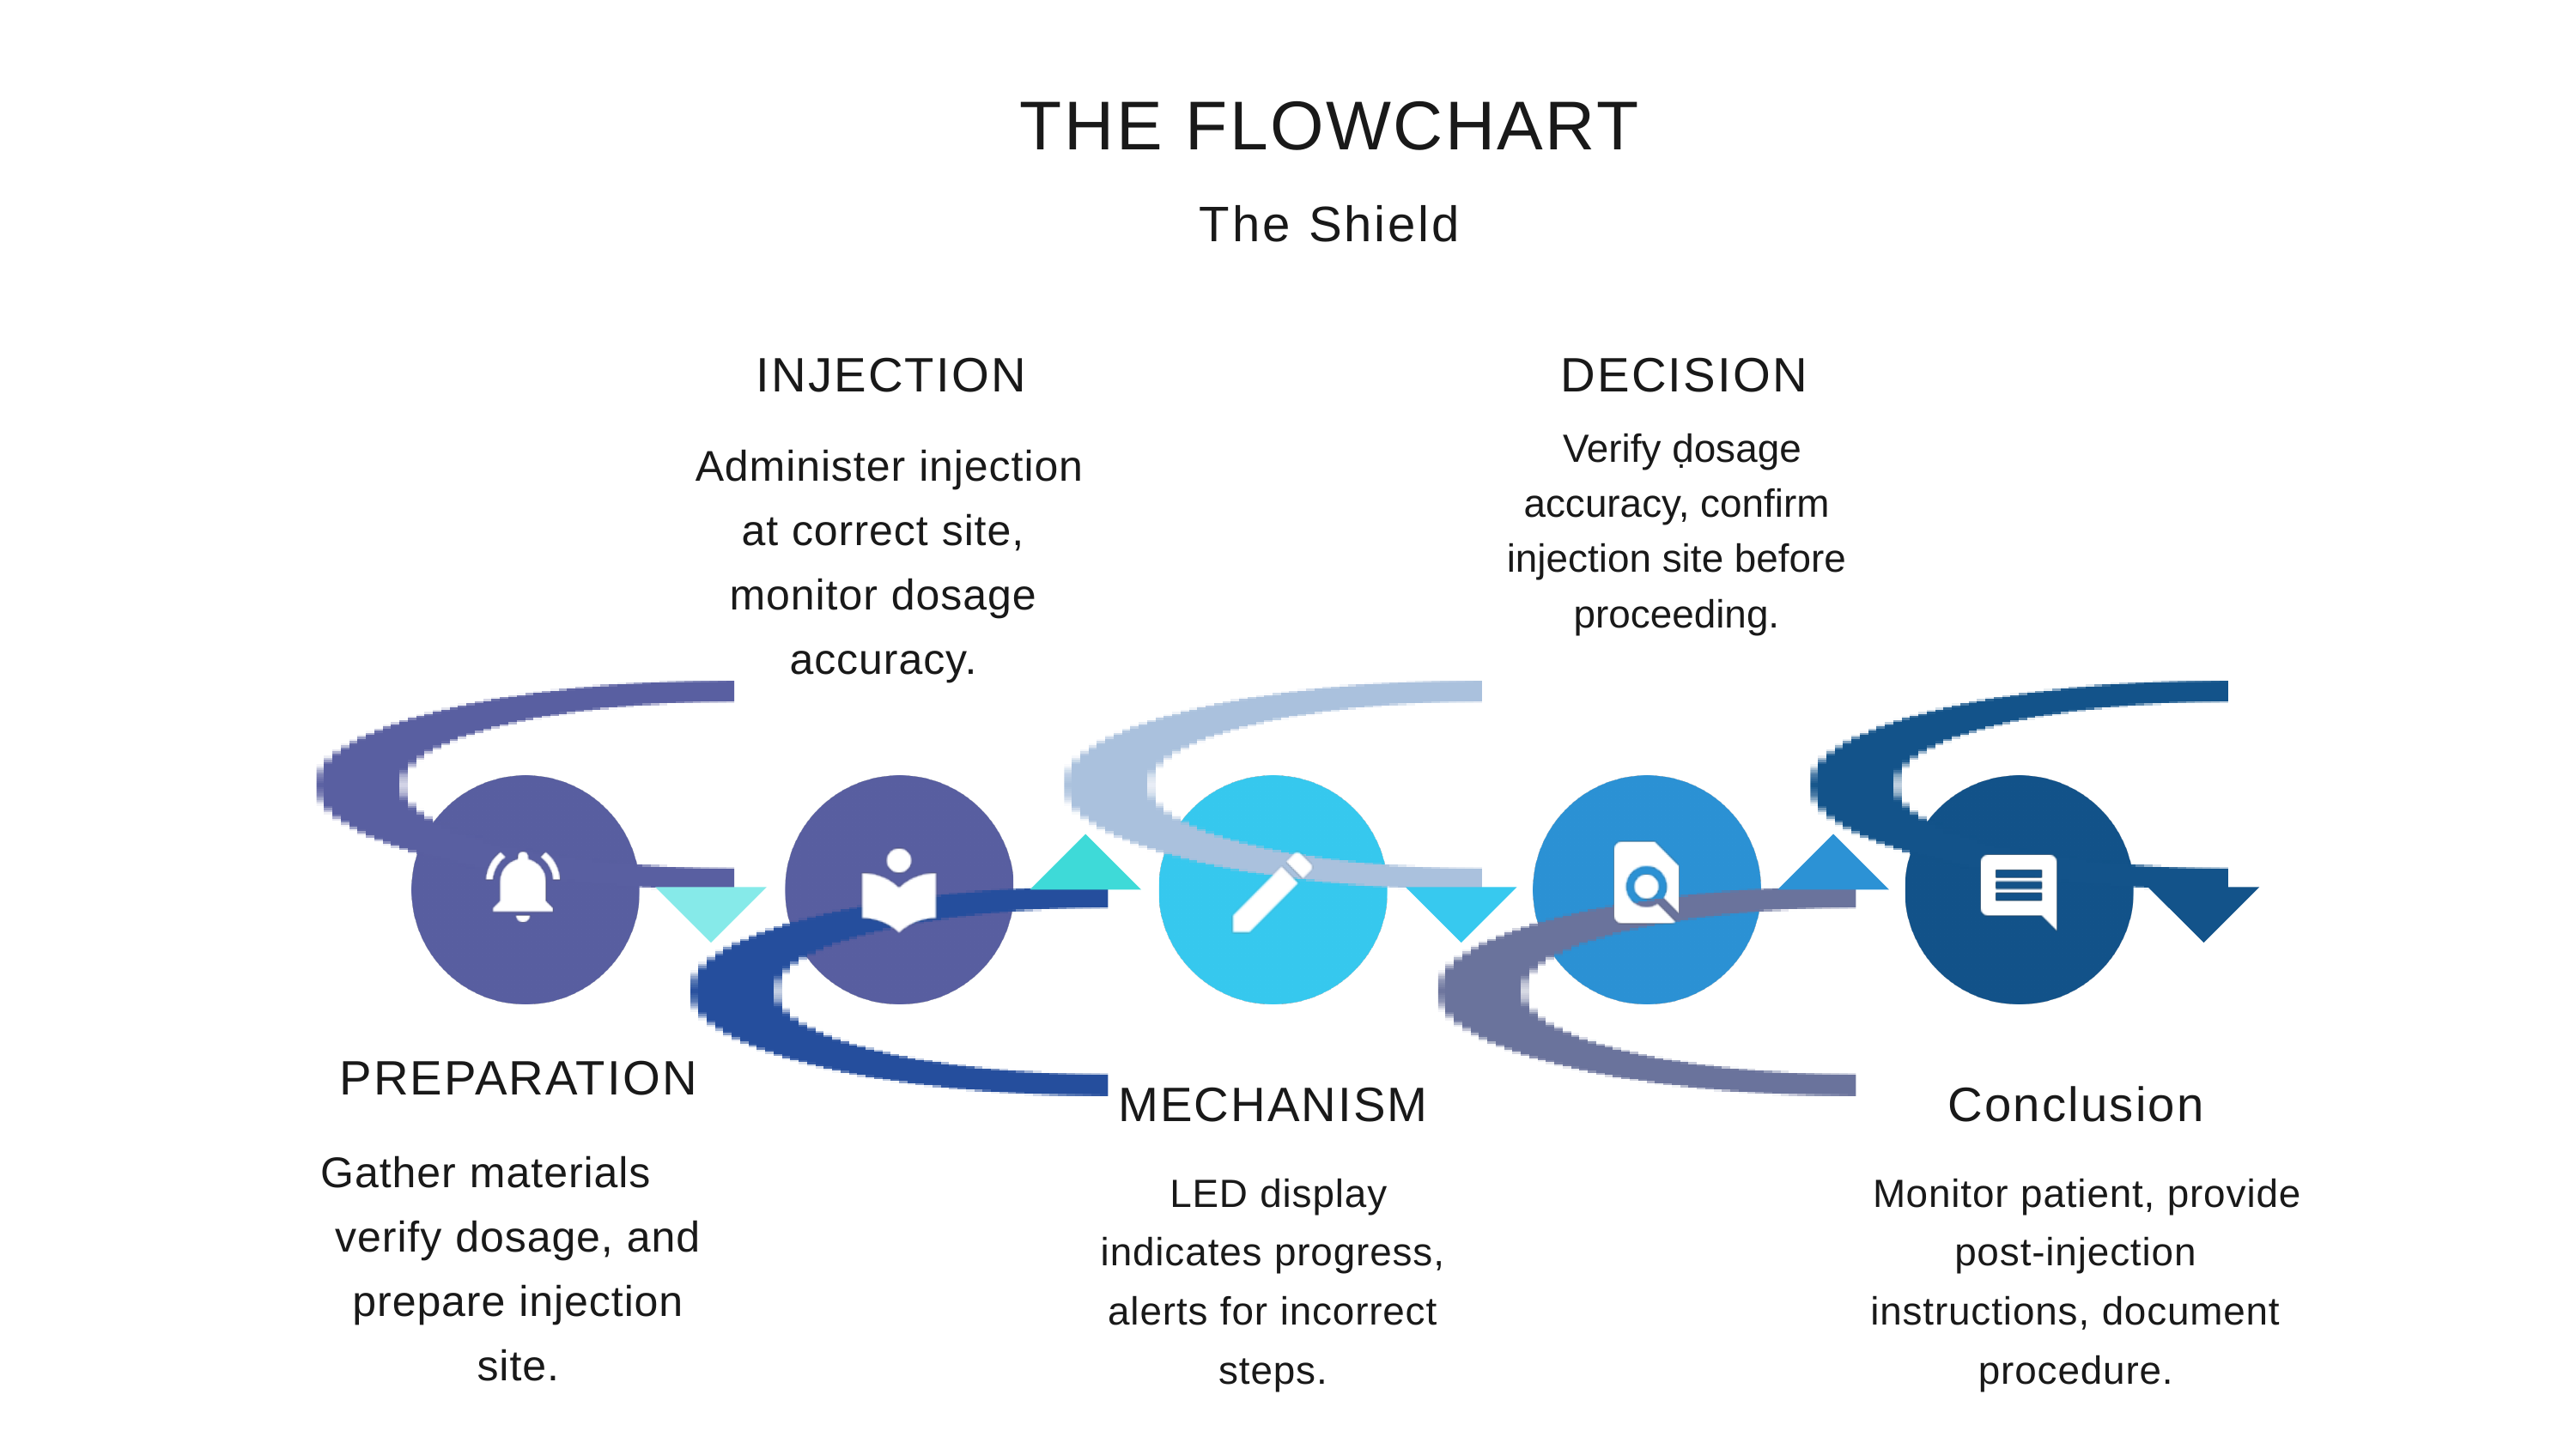

THE FLOWCHART
The Shield
 INJECTION
 Administer injection at correct site, monitor dosage accuracy.
 DECISION
 .
 Verify dosage accuracy, confirm injection site before proceeding.

PREPARATION
Gather materials      verify dosage, and prepare injection site.

 MECHANISM
 LED display indicates progress, alerts for incorrect steps.
Conclusion
  Monitor patient, provide post-injection instructions, document procedure.